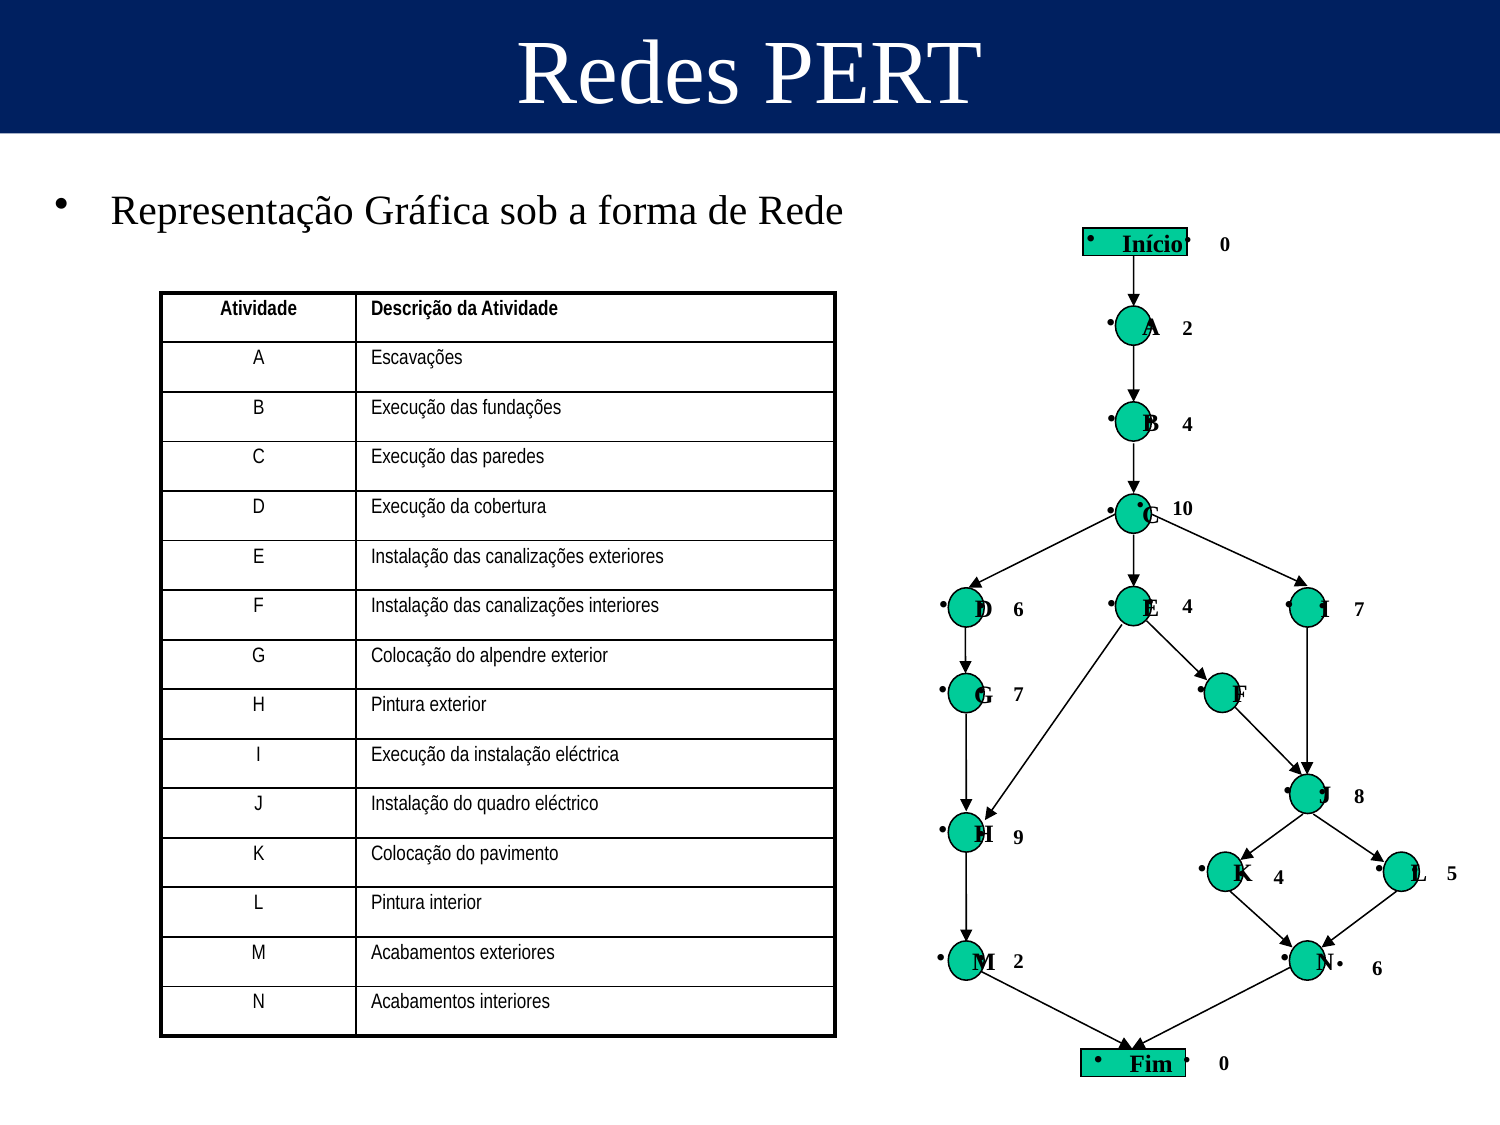

# Redes PERT
Representação Gráfica sob a forma de Rede
0
Início

A
2

B
4

10
C

4
E
D
I
6
7

F
G
7

J
8
H

9

K
L
5
4

2
M
N
6

0
Fim
| Atividade | Descrição da Atividade |
| --- | --- |
| A | Escavações |
| B | Execução das fundações |
| C | Execução das paredes |
| D | Execução da cobertura |
| E | Instalação das canalizações exteriores |
| F | Instalação das canalizações interiores |
| G | Colocação do alpendre exterior |
| H | Pintura exterior |
| I | Execução da instalação eléctrica |
| J | Instalação do quadro eléctrico |
| K | Colocação do pavimento |
| L | Pintura interior |
| M | Acabamentos exteriores |
| N | Acabamentos interiores |